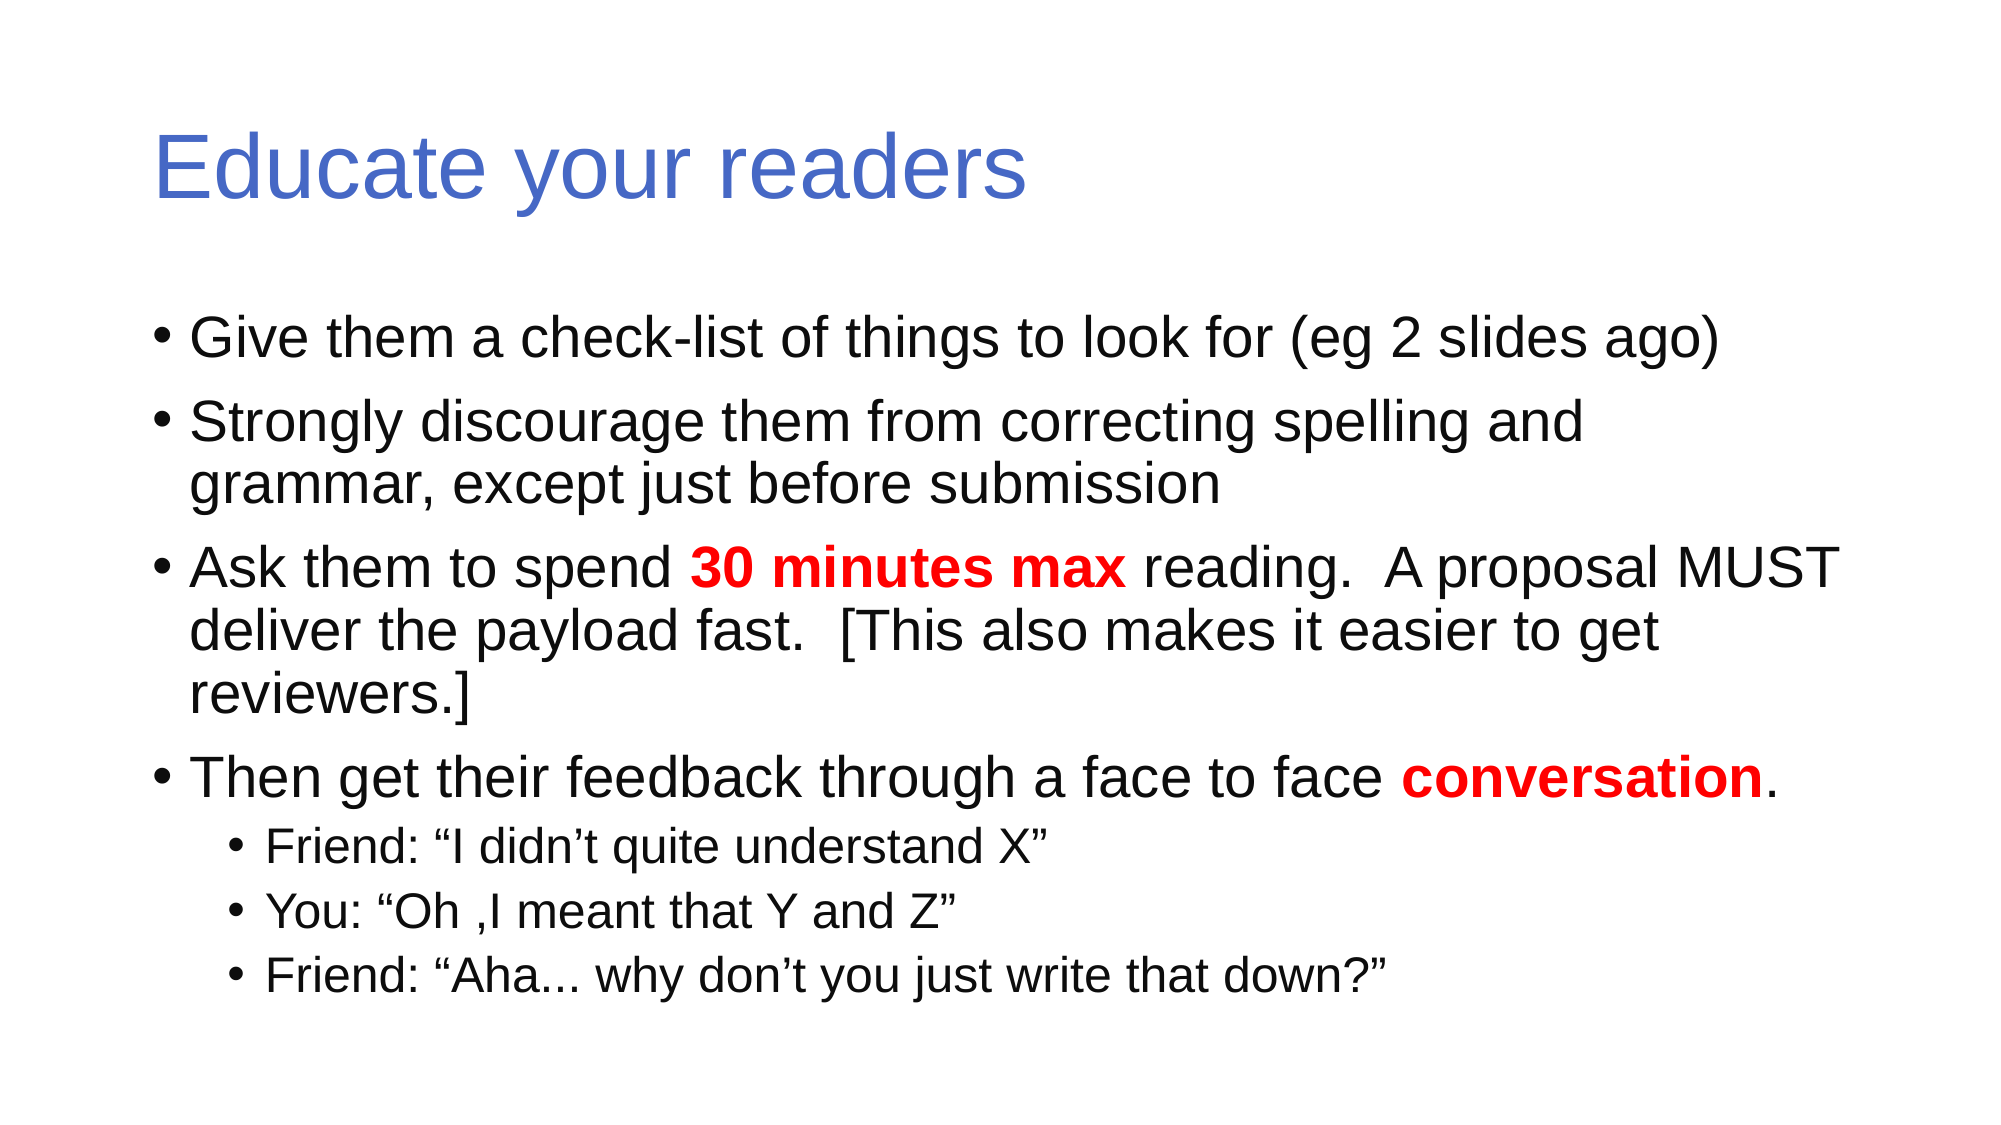

# Educate your readers
Give them a check-list of things to look for (eg 2 slides ago)
Strongly discourage them from correcting spelling and grammar, except just before submission
Ask them to spend 30 minutes max reading.  A proposal MUST deliver the payload fast.  [This also makes it easier to get reviewers.]
Then get their feedback through a face to face conversation.
Friend: “I didn’t quite understand X”
You: “Oh ,I meant that Y and Z”
Friend: “Aha... why don’t you just write that down?”